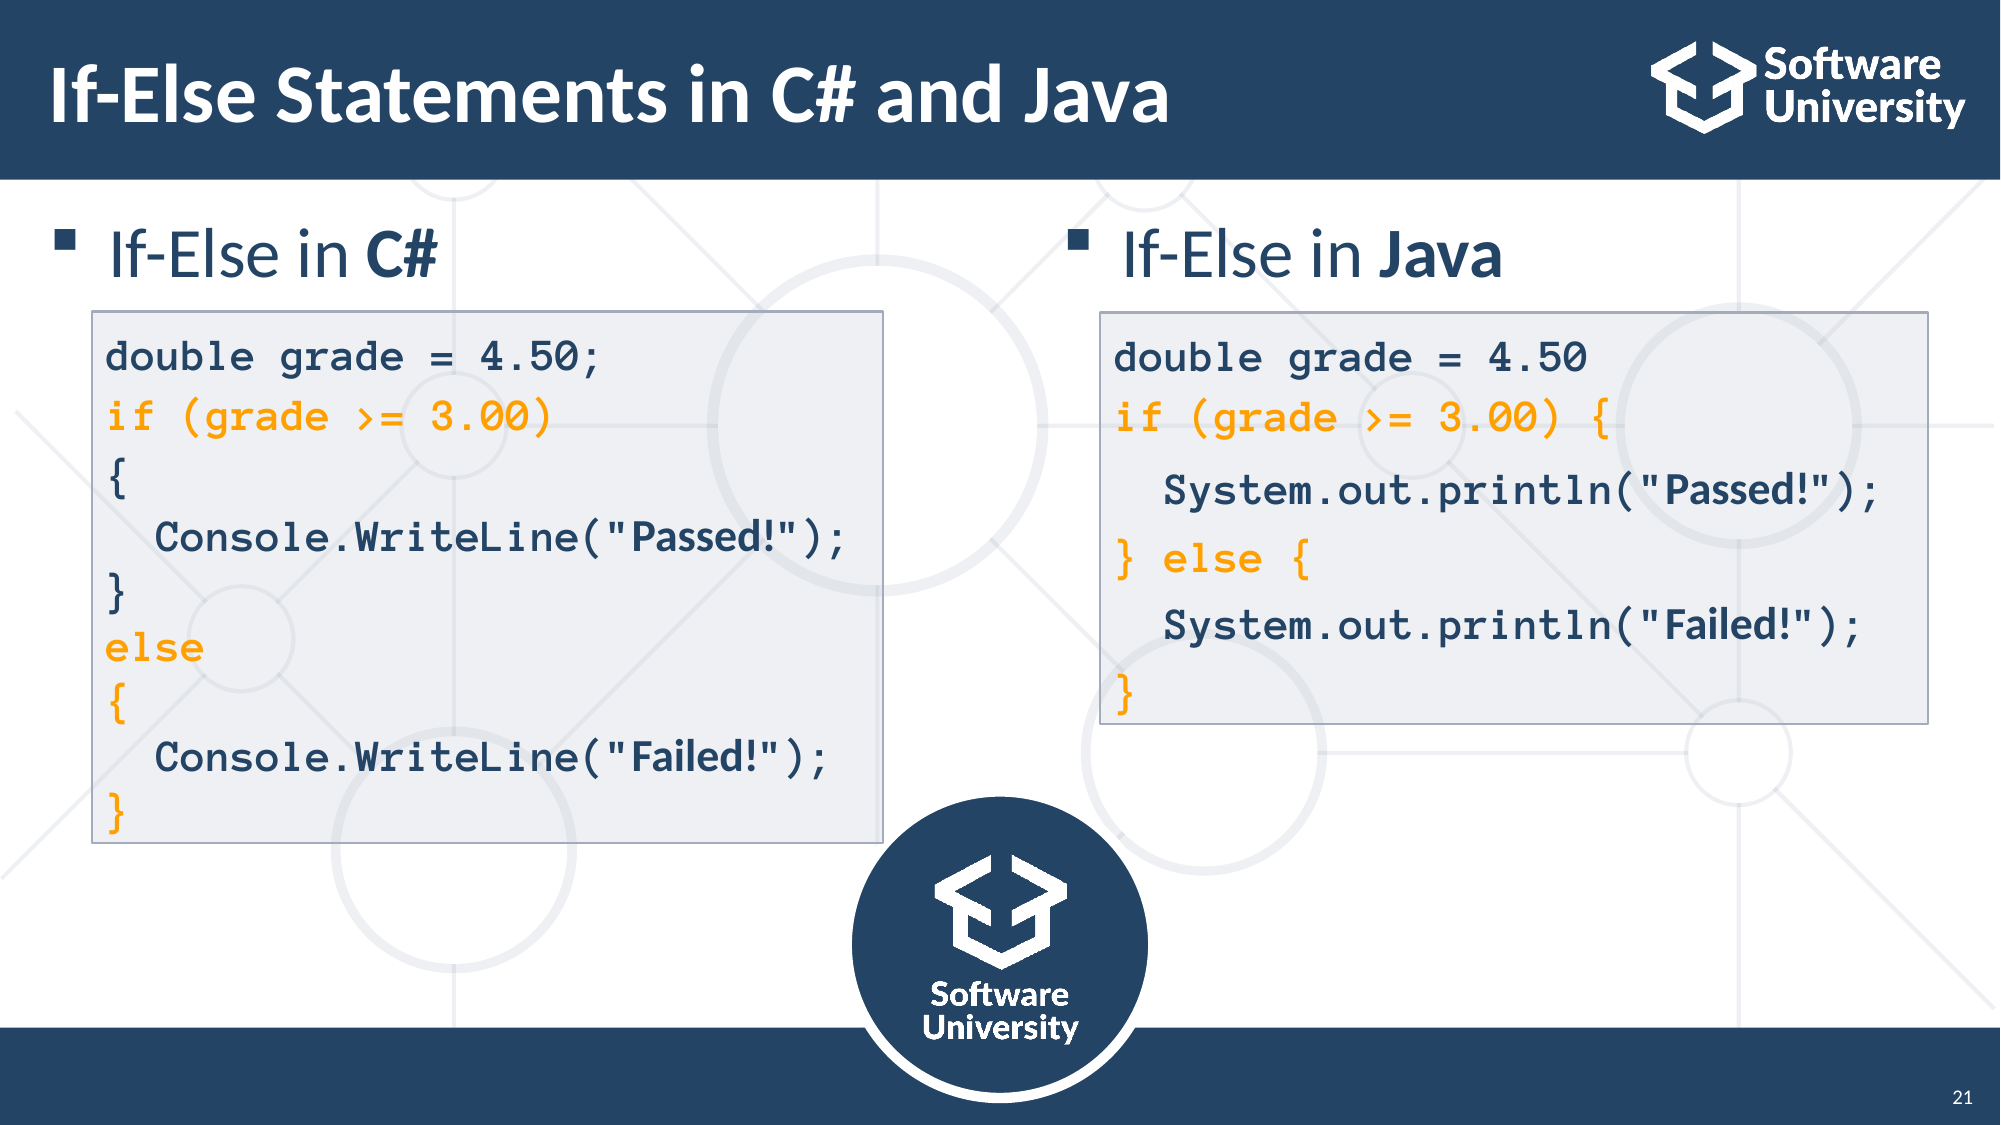

# If-Else Statements in C# and Java
If-Else in C#
If-Else in Java
double grade = 4.50;
if (grade >= 3.00)
{
  Console.WriteLine("Passed!");
}
else
{
  Console.WriteLine("Failed!");
}
double grade = 4.50
if (grade >= 3.00) {
  System.out.println("Passed!");
} else {
  System.out.println("Failed!");
}
21